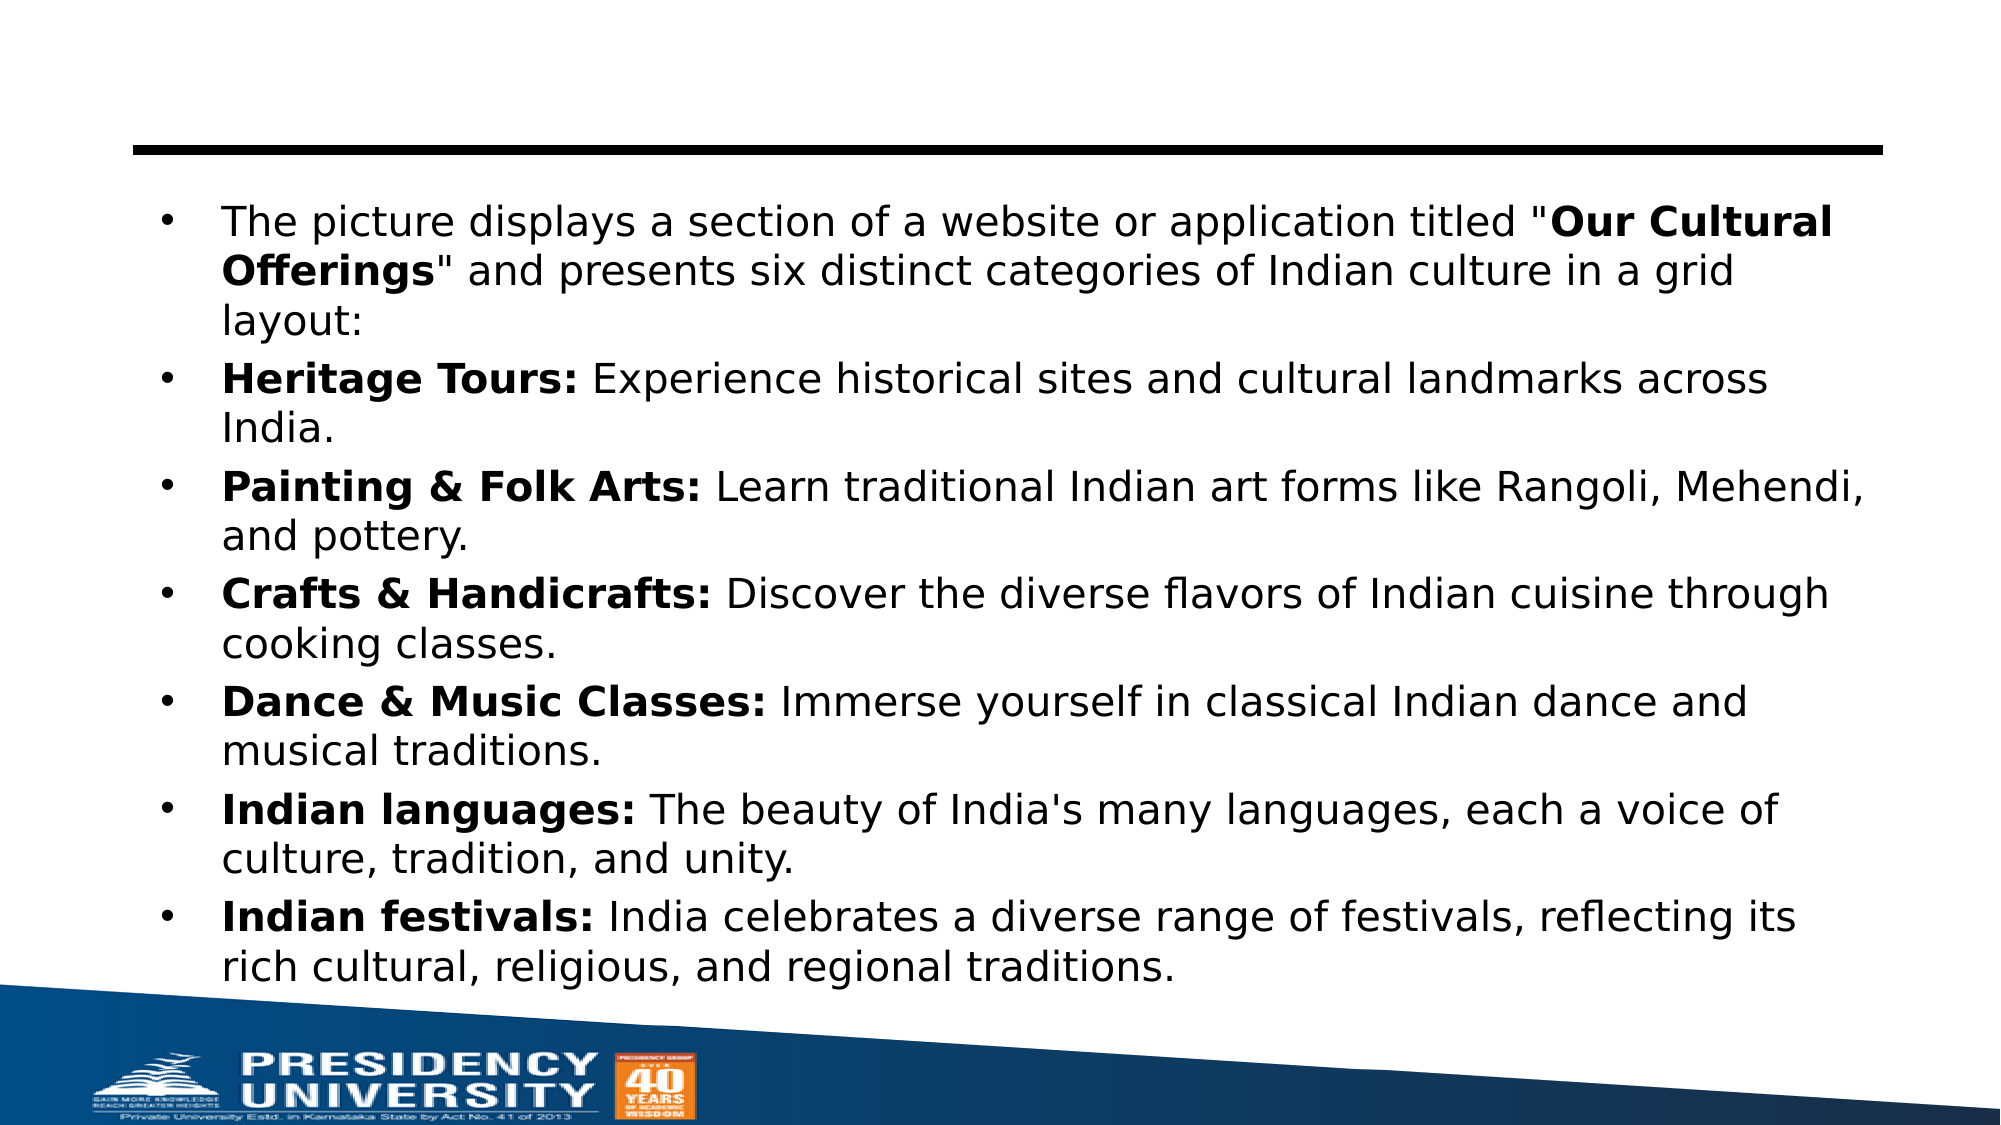

The picture displays a section of a website or application titled "Our Cultural Offerings" and presents six distinct categories of Indian culture in a grid layout:
Heritage Tours: Experience historical sites and cultural landmarks across India.
Painting & Folk Arts: Learn traditional Indian art forms like Rangoli, Mehendi, and pottery.
Crafts & Handicrafts: Discover the diverse flavors of Indian cuisine through cooking classes.
Dance & Music Classes: Immerse yourself in classical Indian dance and musical traditions.
Indian languages: The beauty of India's many languages, each a voice of culture, tradition, and unity.
Indian festivals: India celebrates a diverse range of festivals, reflecting its rich cultural, religious, and regional traditions.